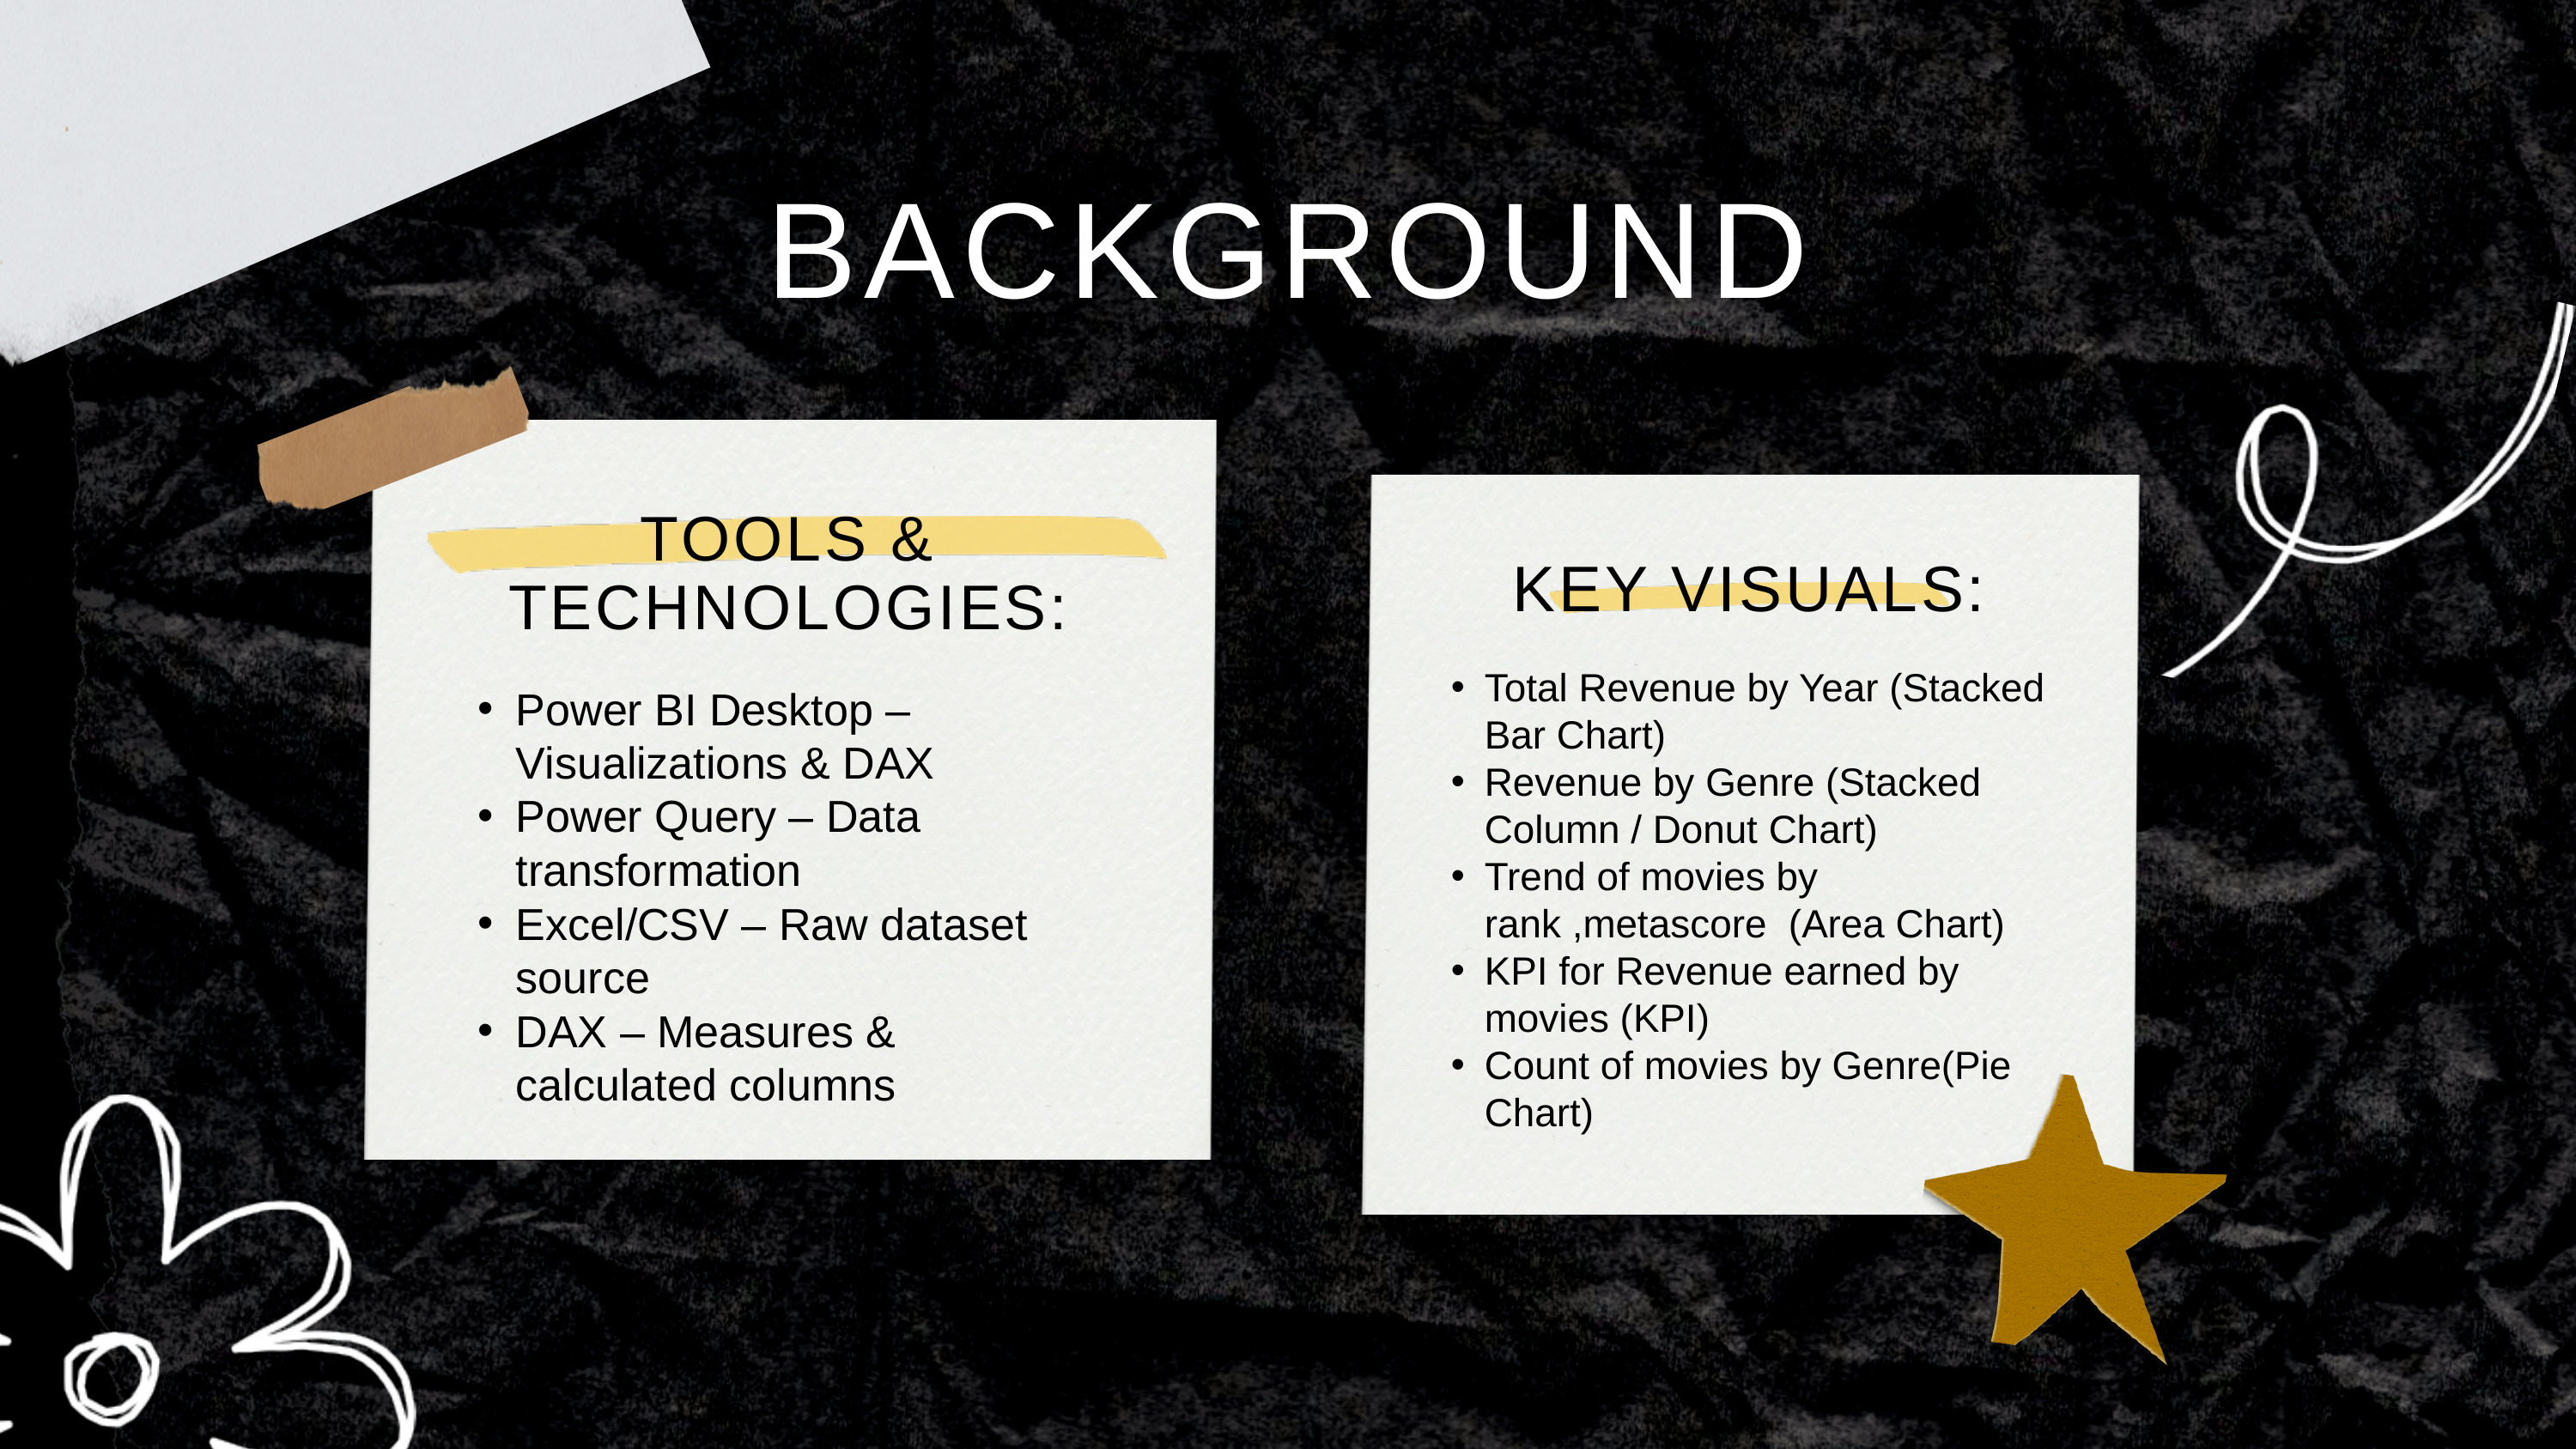

BACKGROUND

TOOLS & TECHNOLOGIES:

KEY VISUALS:

Power BI Desktop – Visualizations & DAX
Power Query – Data transformation
Excel/CSV – Raw dataset source
DAX – Measures & calculated columns

Total Revenue by Year (Stacked Bar Chart)
Revenue by Genre (Stacked Column / Donut Chart)
Trend of movies by rank ,metascore  (Area Chart)
KPI for Revenue earned by movies (KPI)
Count of movies by Genre(Pie Chart)